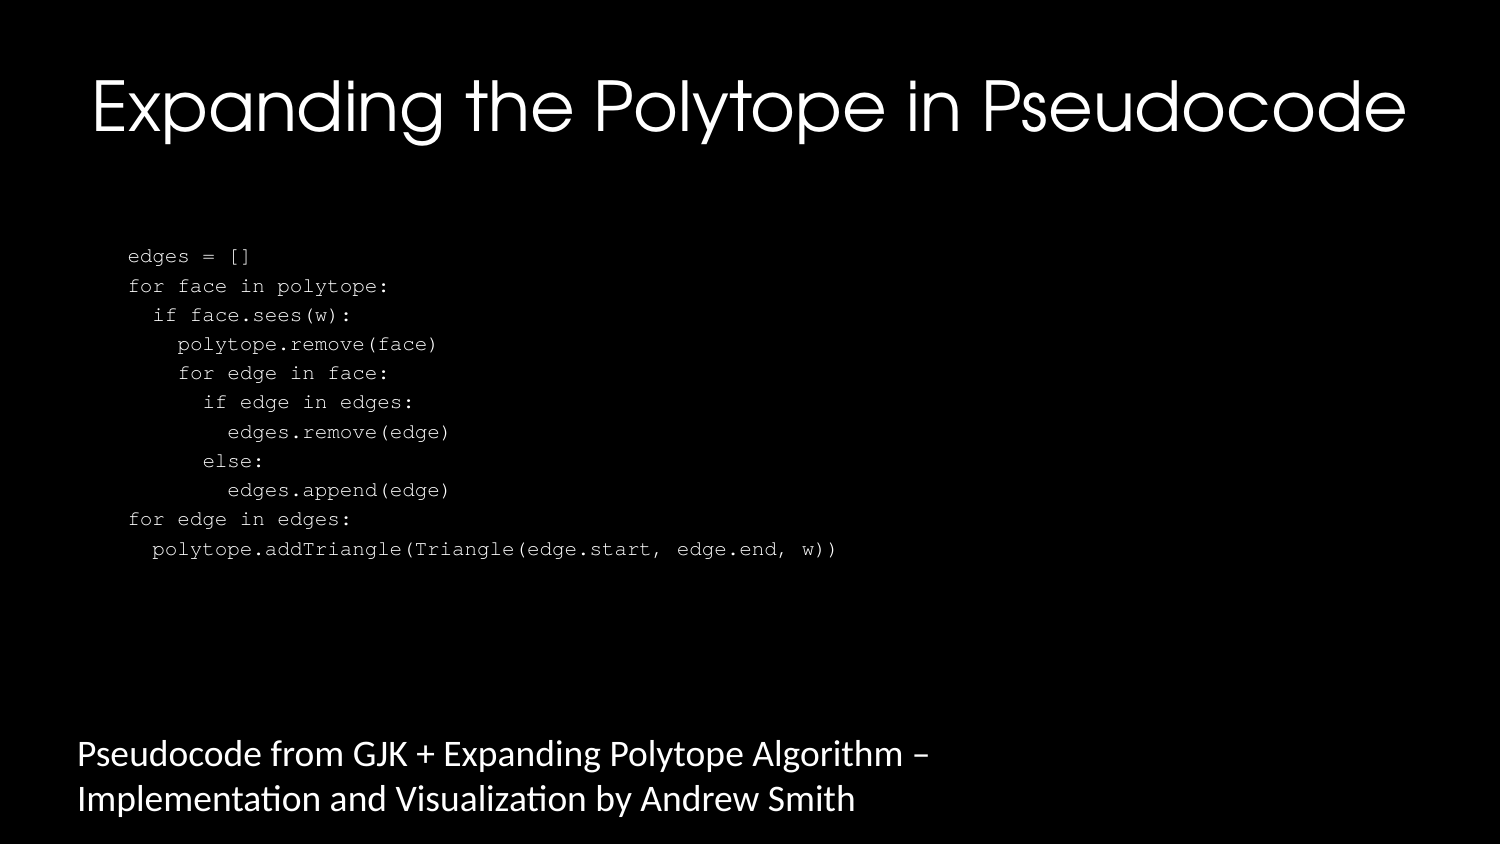

# Expanding the Polytope in Pseudocode
edges = []
for face in polytope:
  if face.sees(w):
    polytope.remove(face)
    for edge in face:
      if edge in edges:
        edges.remove(edge)
      else:
        edges.append(edge)
for edge in edges:
  polytope.addTriangle(Triangle(edge.start, edge.end, w))

Pseudocode from GJK + Expanding Polytope Algorithm – Implementation and Visualization by Andrew Smith